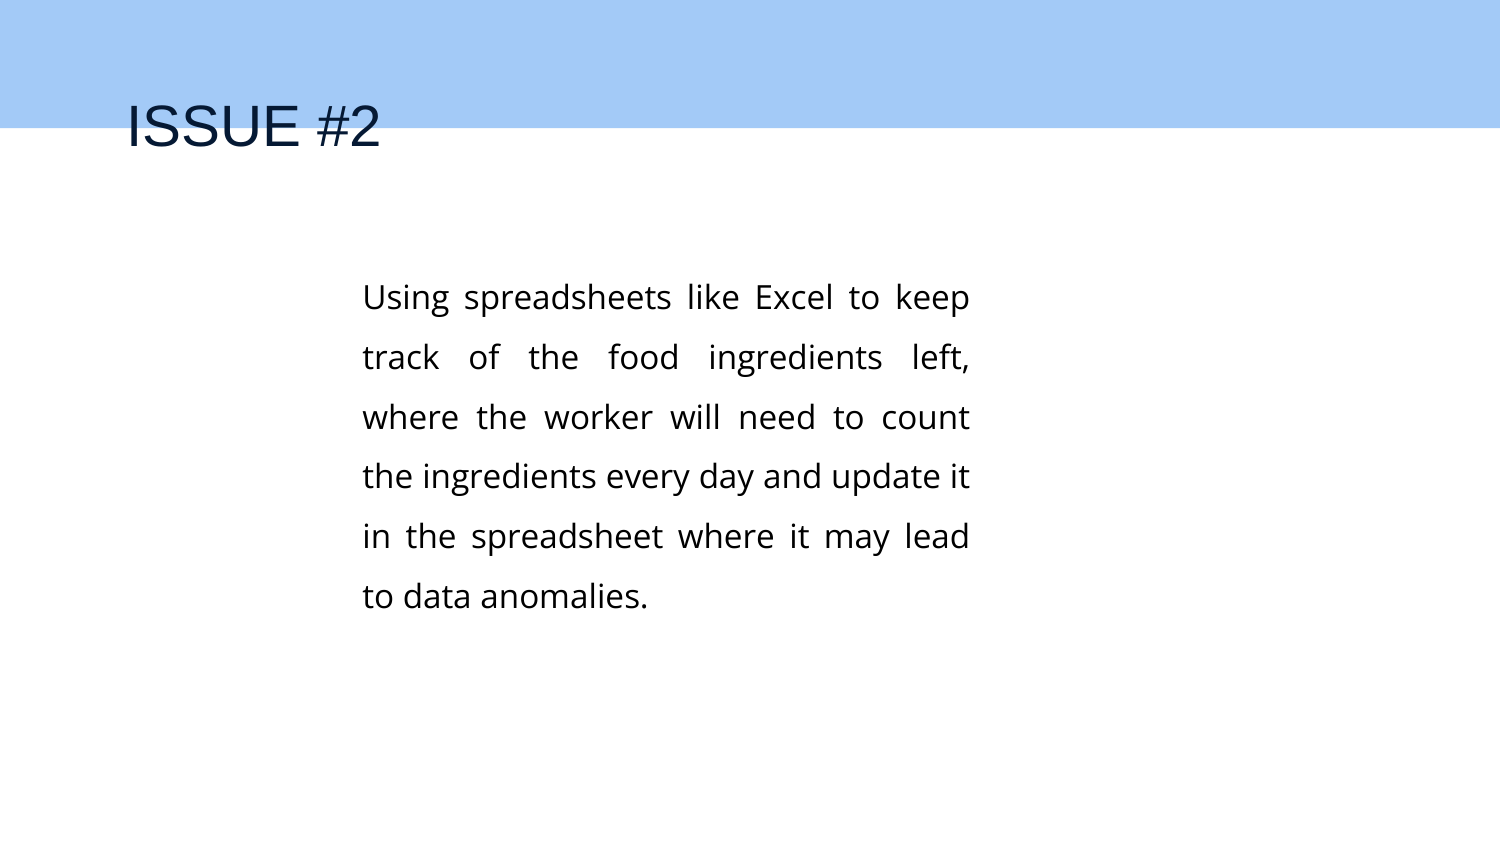

# ISSUE #2
Using spreadsheets like Excel to keep track of the food ingredients left, where the worker will need to count the ingredients every day and update it in the spreadsheet where it may lead to data anomalies.